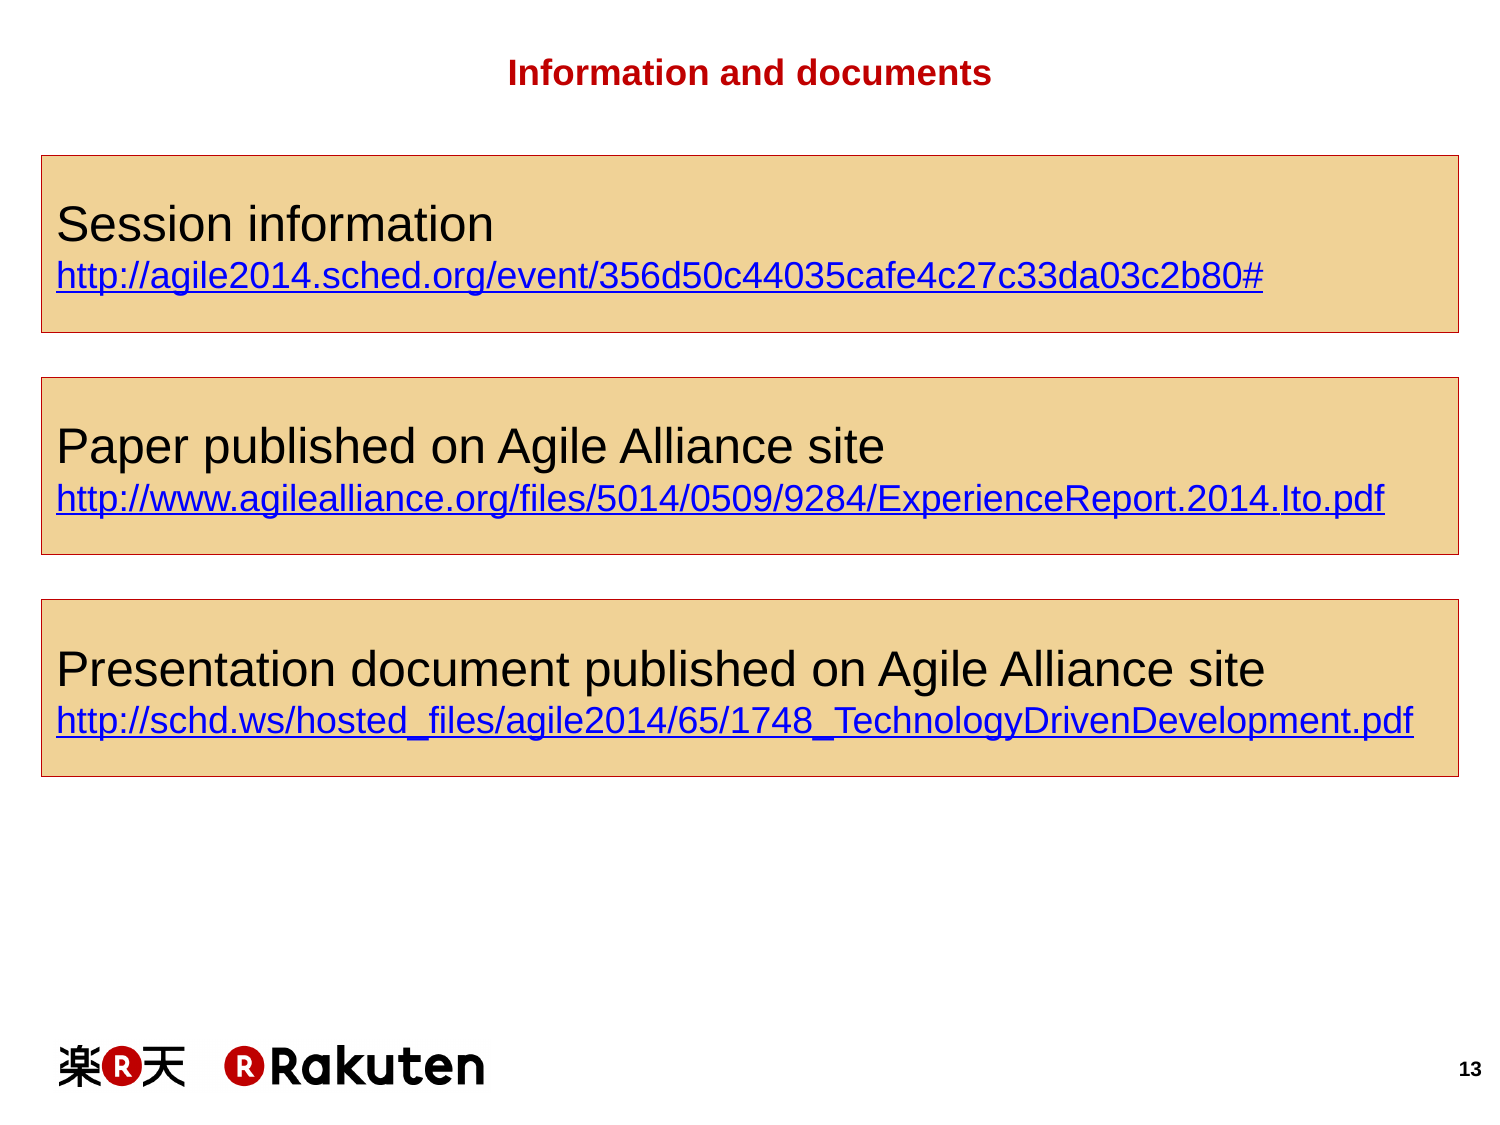

# Information and documents
Session information
http://agile2014.sched.org/event/356d50c44035cafe4c27c33da03c2b80#
Paper published on Agile Alliance site
http://www.agilealliance.org/files/5014/0509/9284/ExperienceReport.2014.Ito.pdf
Presentation document published on Agile Alliance site
http://schd.ws/hosted_files/agile2014/65/1748_TechnologyDrivenDevelopment.pdf